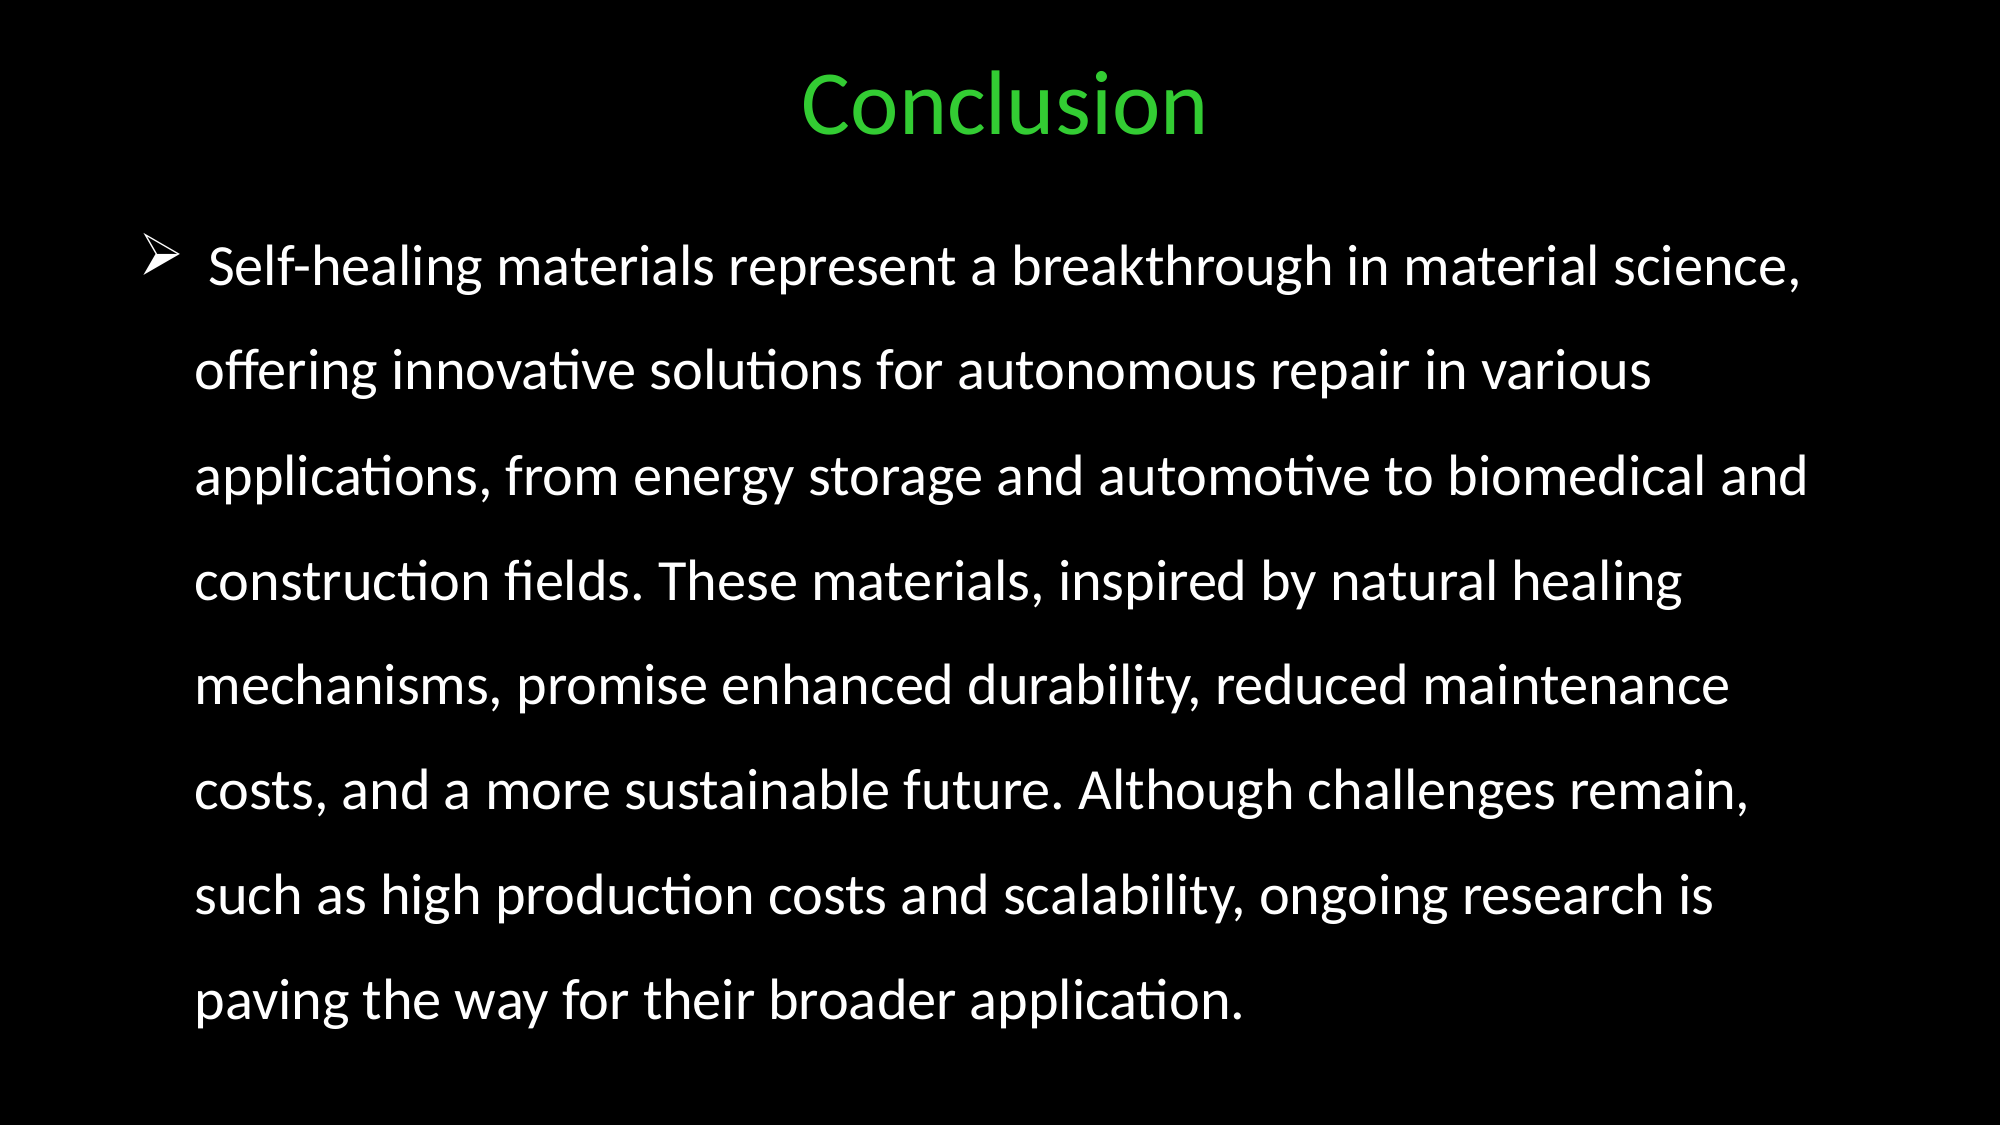

Conclusion
 Self-healing materials represent a breakthrough in material science, offering innovative solutions for autonomous repair in various applications, from energy storage and automotive to biomedical and construction fields. These materials, inspired by natural healing mechanisms, promise enhanced durability, reduced maintenance costs, and a more sustainable future. Although challenges remain, such as high production costs and scalability, ongoing research is paving the way for their broader application.